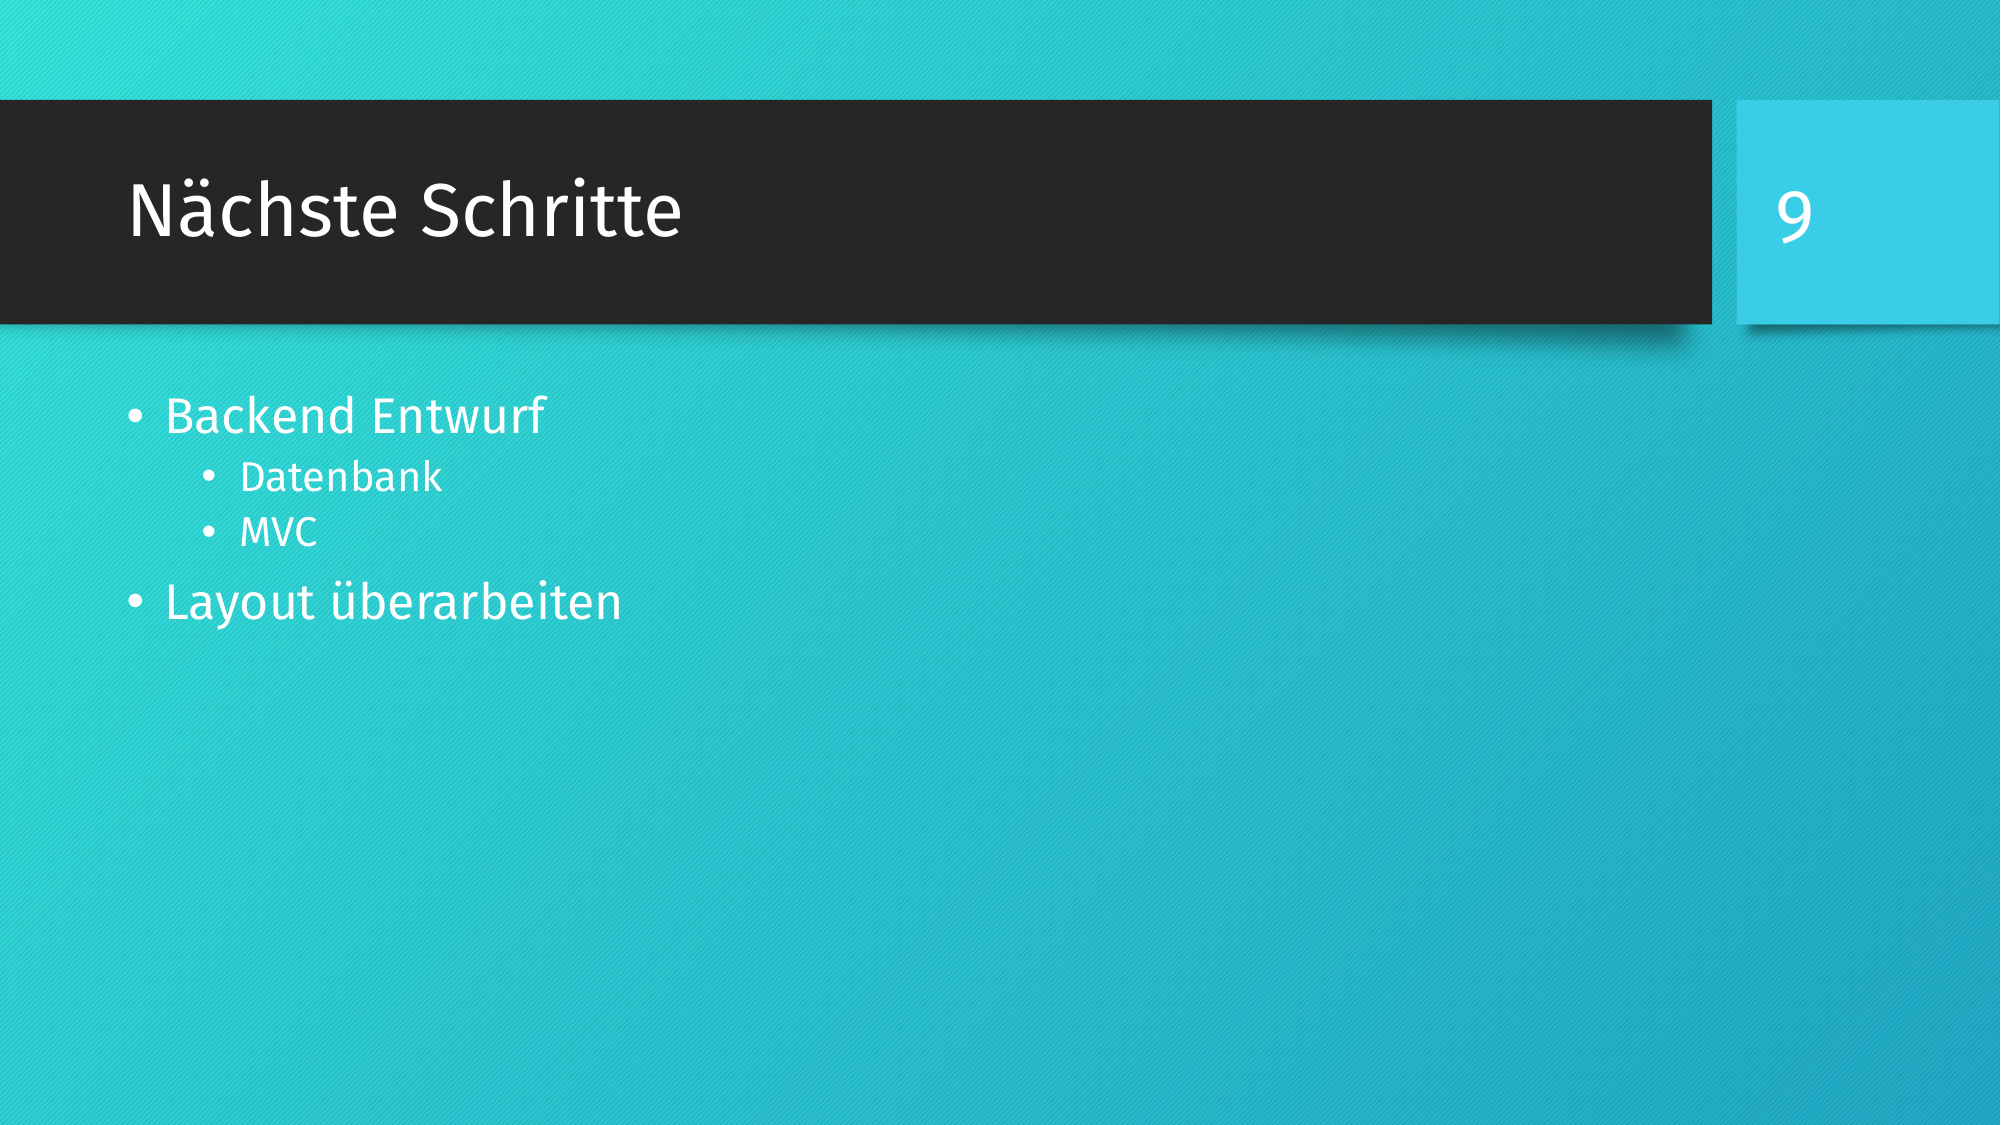

9
# Nächste Schritte
Backend Entwurf
Datenbank
MVC
Layout überarbeiten